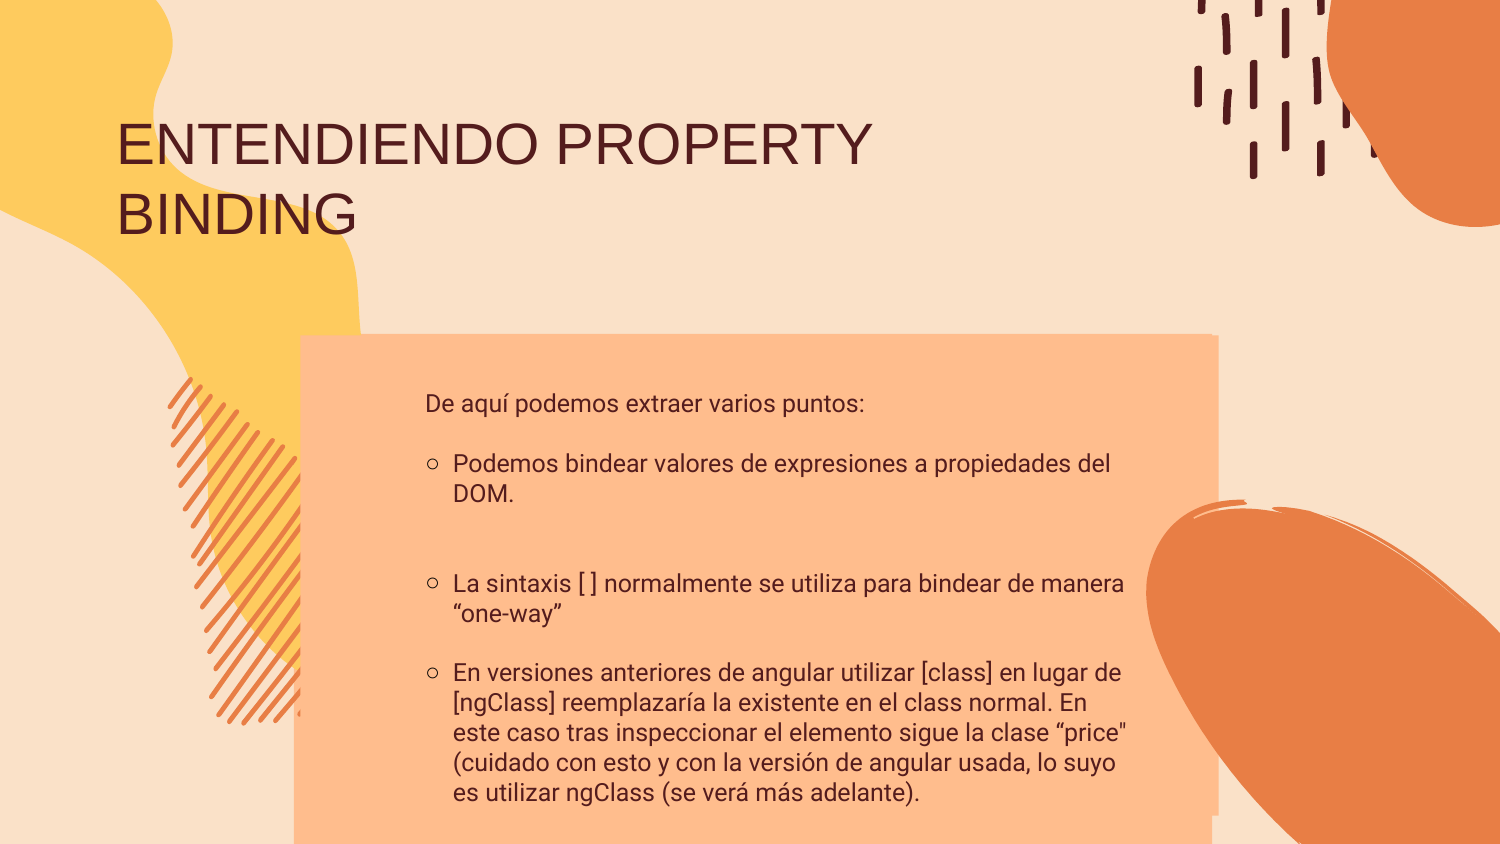

# ENTENDIENDO PROPERTY BINDING

De aquí podemos extraer varios puntos:

Podemos bindear valores de expresiones a propiedades del DOM.

La sintaxis [ ] normalmente se utiliza para bindear de manera “one-way”

En versiones anteriores de angular utilizar [class] en lugar de [ngClass] reemplazaría la existente en el class normal. En este caso tras inspeccionar el elemento sigue la clase “price" (cuidado con esto y con la versión de angular usada, lo suyo es utilizar ngClass (se verá más adelante).